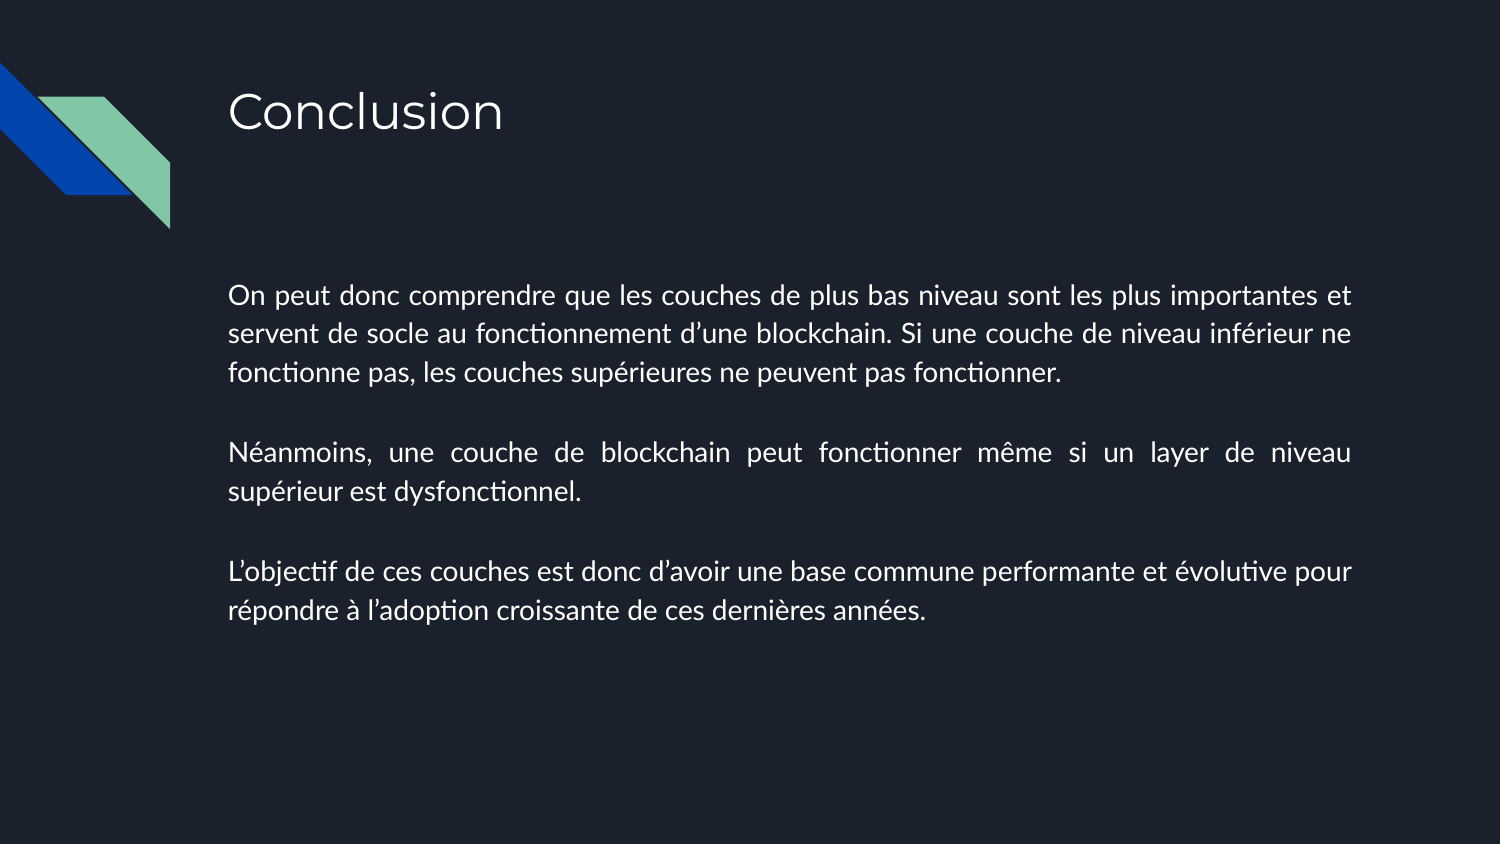

# Conclusion
On peut donc comprendre que les couches de plus bas niveau sont les plus importantes et servent de socle au fonctionnement d’une blockchain. Si une couche de niveau inférieur ne fonctionne pas, les couches supérieures ne peuvent pas fonctionner.
Néanmoins, une couche de blockchain peut fonctionner même si un layer de niveau supérieur est dysfonctionnel.
L’objectif de ces couches est donc d’avoir une base commune performante et évolutive pour répondre à l’adoption croissante de ces dernières années.